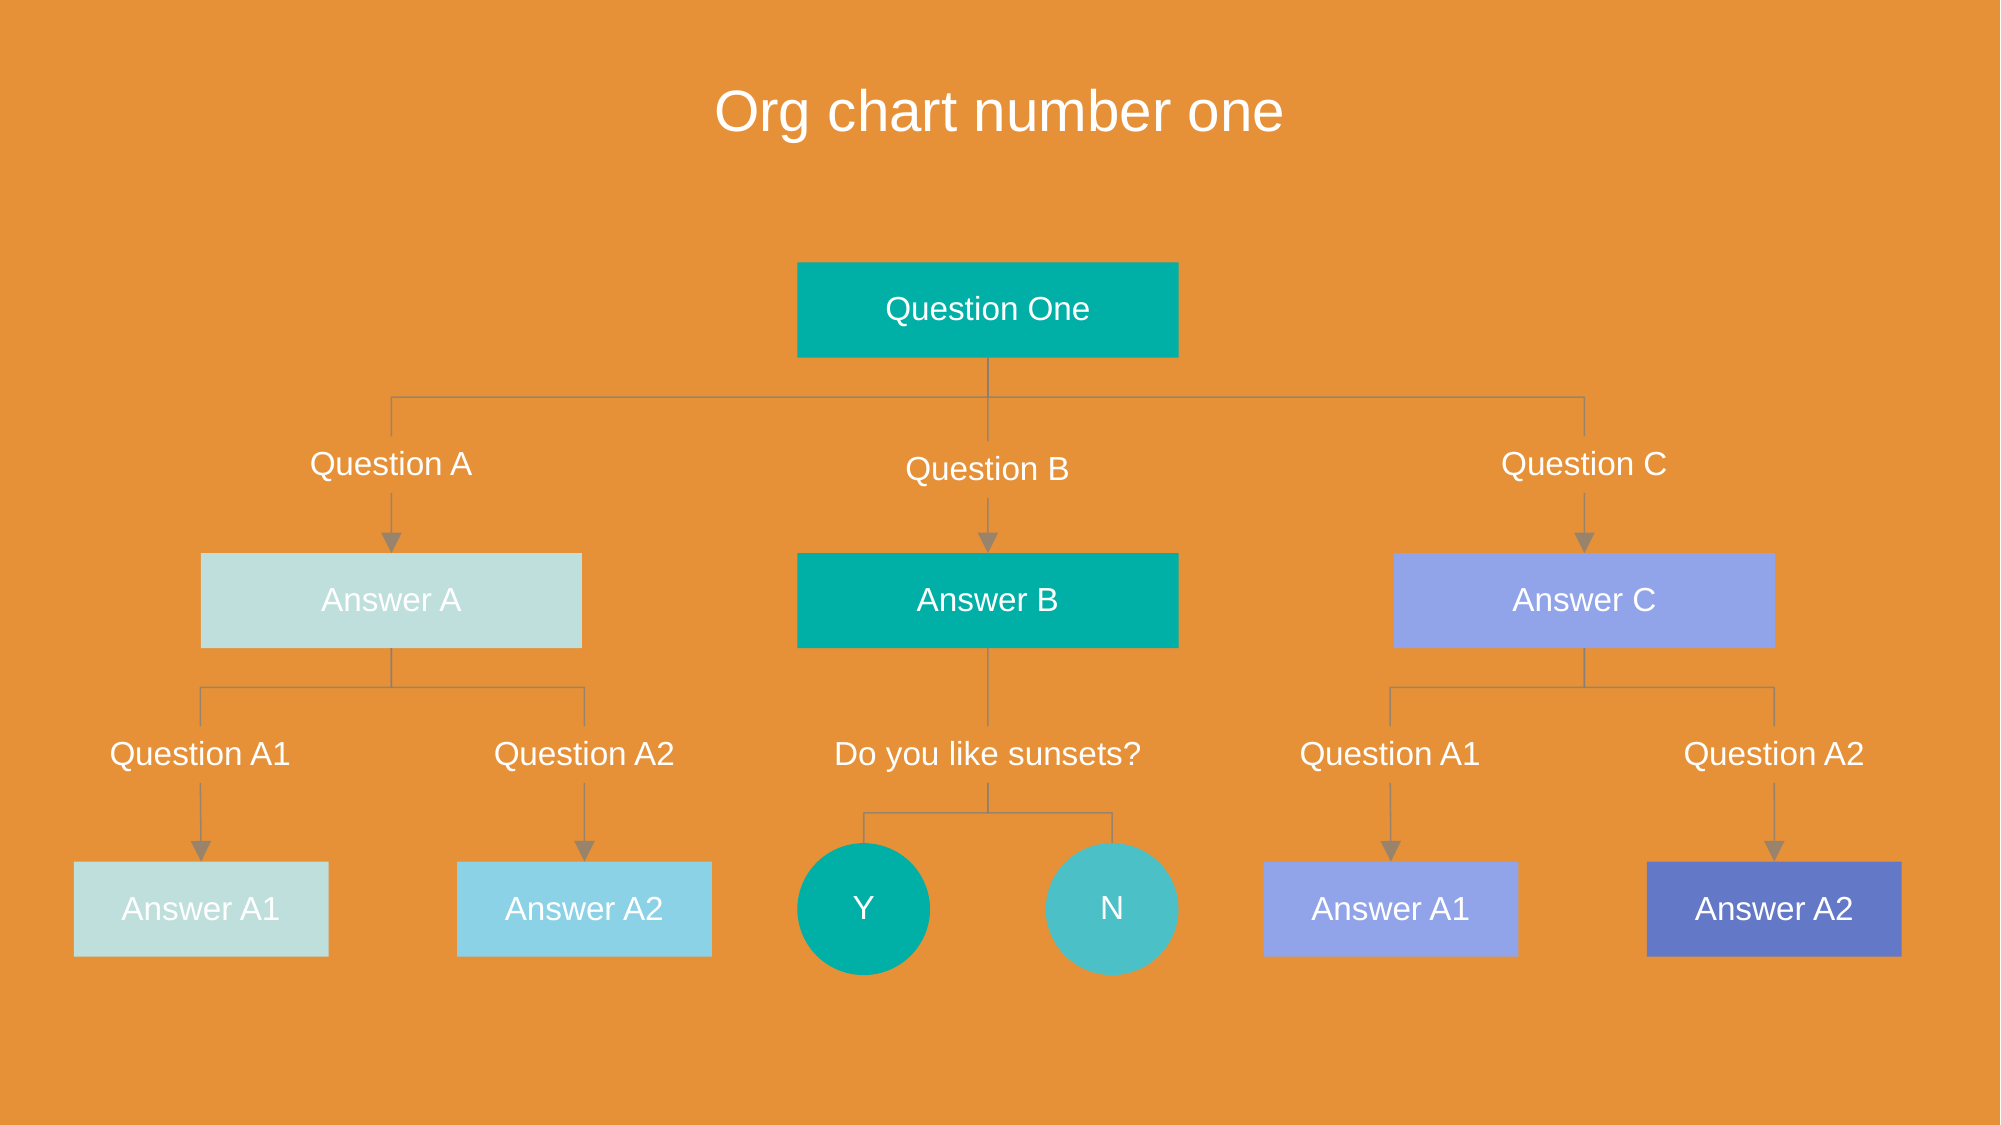

# Org chart number one
Question One
Question A
Question C
Question B
Answer A
Answer B
Answer C
Question A1
Question A2
Question A1
Question A2
Do you like sunsets?
Y
N
Answer A1
Answer A2
Answer A1
Answer A2